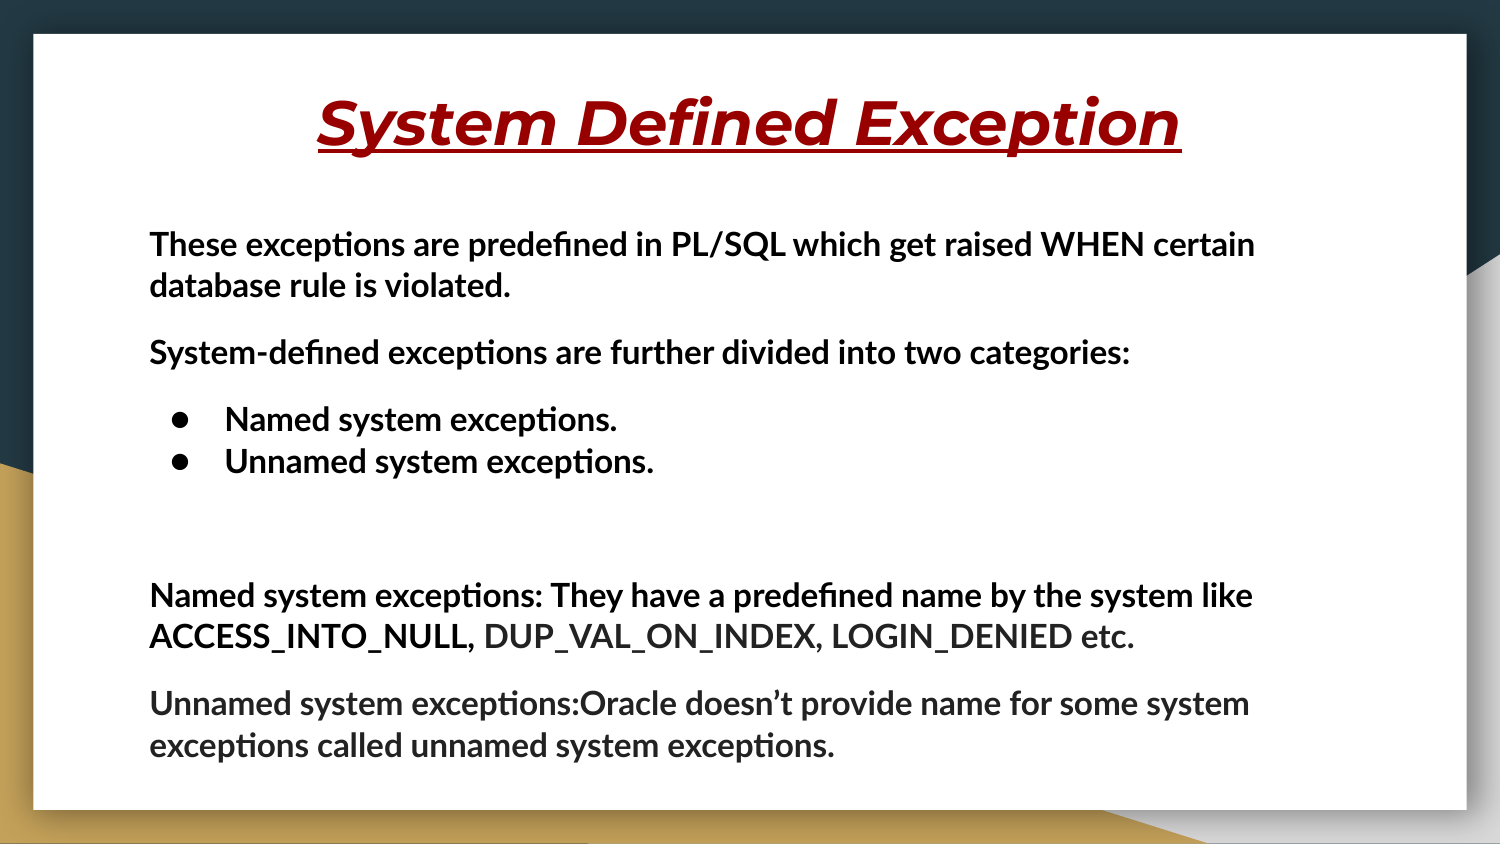

# System Defined Exception
These exceptions are predefined in PL/SQL which get raised WHEN certain database rule is violated.
System-defined exceptions are further divided into two categories:
Named system exceptions.
Unnamed system exceptions.

Named system exceptions: They have a predefined name by the system like ACCESS_INTO_NULL, DUP_VAL_ON_INDEX, LOGIN_DENIED etc.
Unnamed system exceptions:Oracle doesn’t provide name for some system exceptions called unnamed system exceptions.